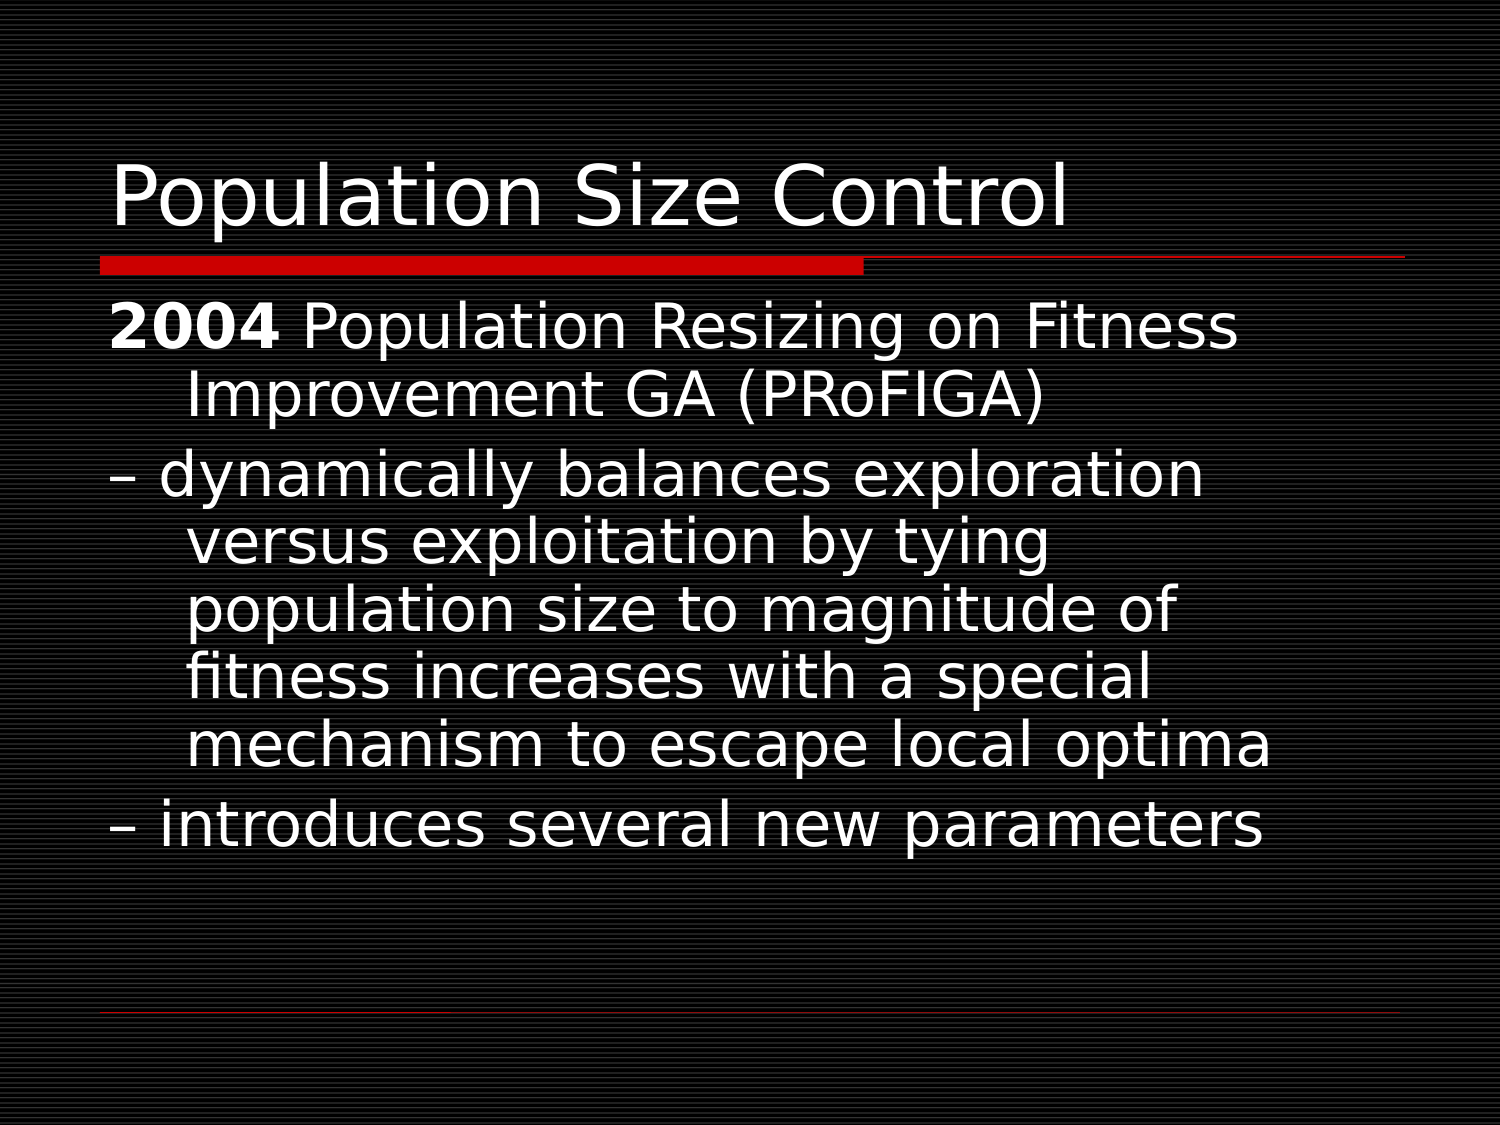

# Population Size Control
2004 Population Resizing on Fitness Improvement GA (PRoFIGA)
– dynamically balances exploration versus exploitation by tying population size to magnitude of fitness increases with a special mechanism to escape local optima
– introduces several new parameters